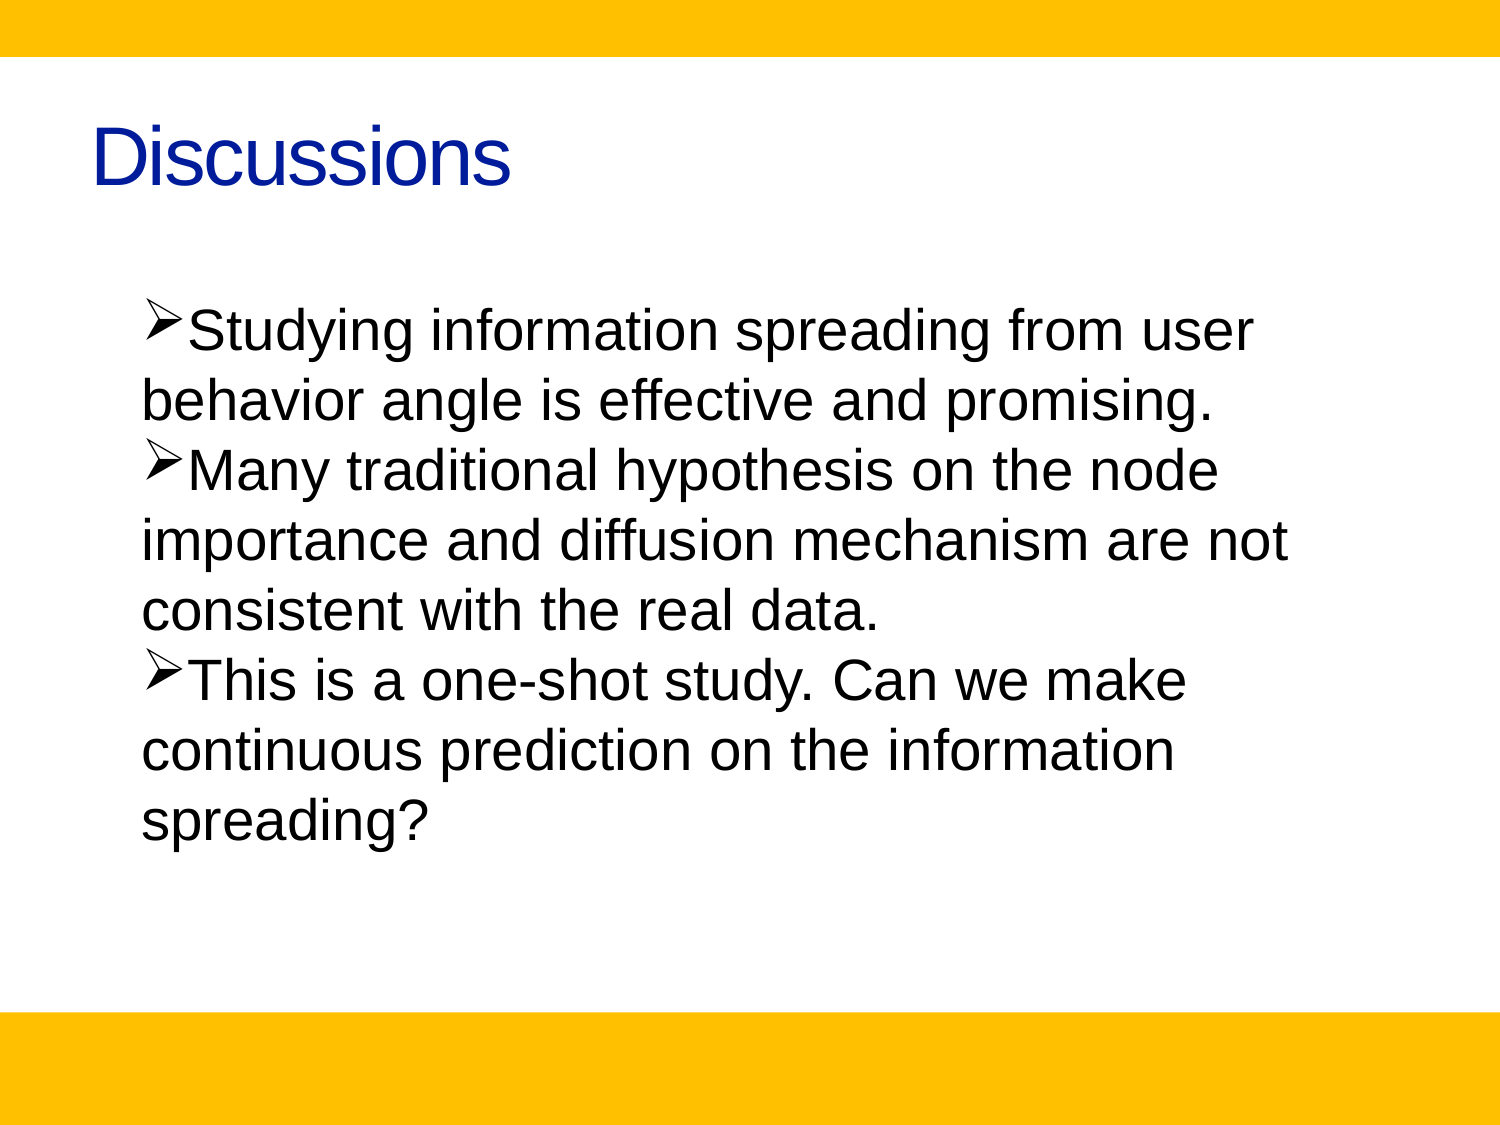

# Discussions
Studying information spreading from user behavior angle is effective and promising.
Many traditional hypothesis on the node importance and diffusion mechanism are not consistent with the real data.
This is a one-shot study. Can we make continuous prediction on the information spreading?